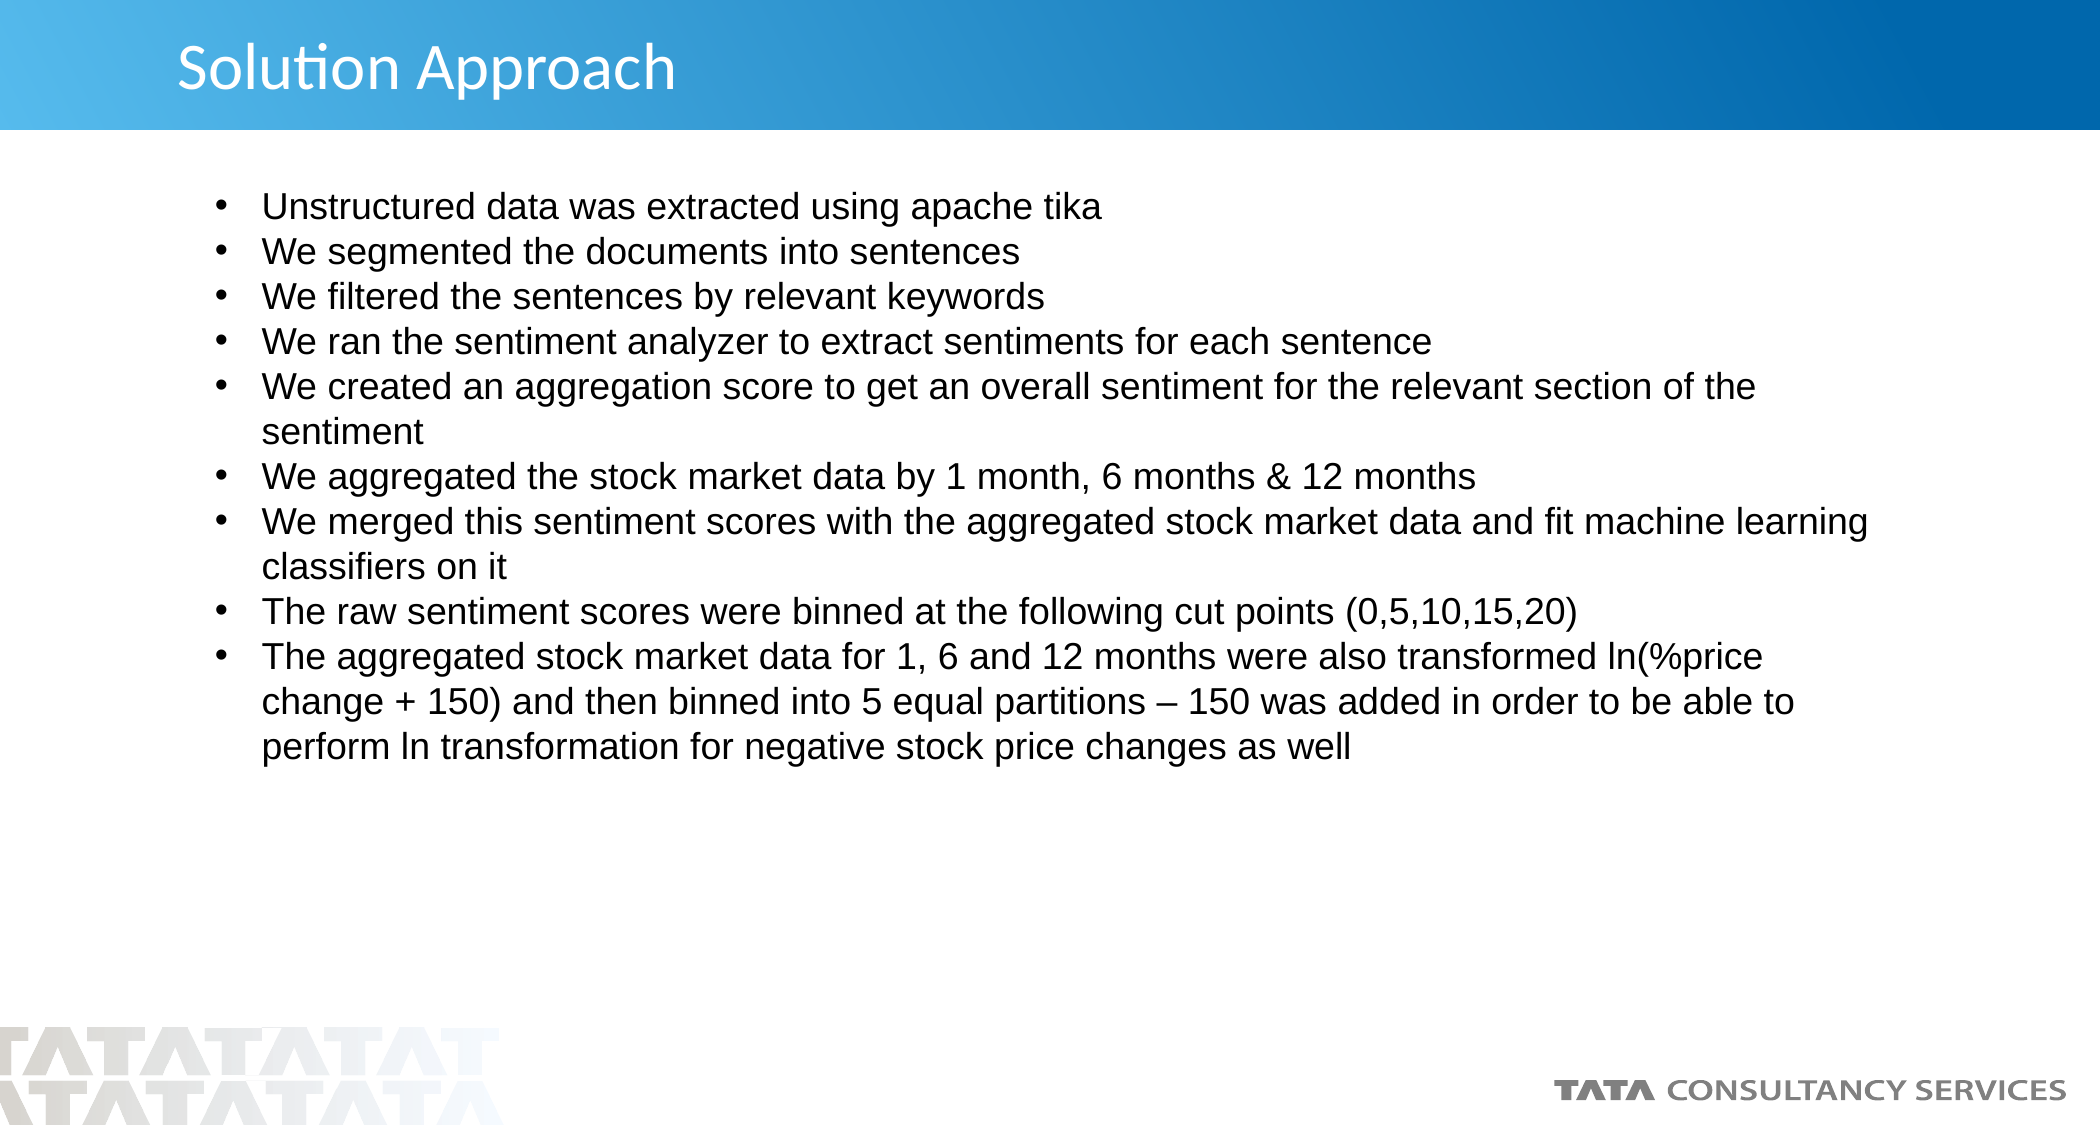

# Solution Approach
Unstructured data was extracted using apache tika
We segmented the documents into sentences
We filtered the sentences by relevant keywords
We ran the sentiment analyzer to extract sentiments for each sentence
We created an aggregation score to get an overall sentiment for the relevant section of the sentiment
We aggregated the stock market data by 1 month, 6 months & 12 months
We merged this sentiment scores with the aggregated stock market data and fit machine learning classifiers on it
The raw sentiment scores were binned at the following cut points (0,5,10,15,20)
The aggregated stock market data for 1, 6 and 12 months were also transformed ln(%price change + 150) and then binned into 5 equal partitions – 150 was added in order to be able to perform ln transformation for negative stock price changes as well